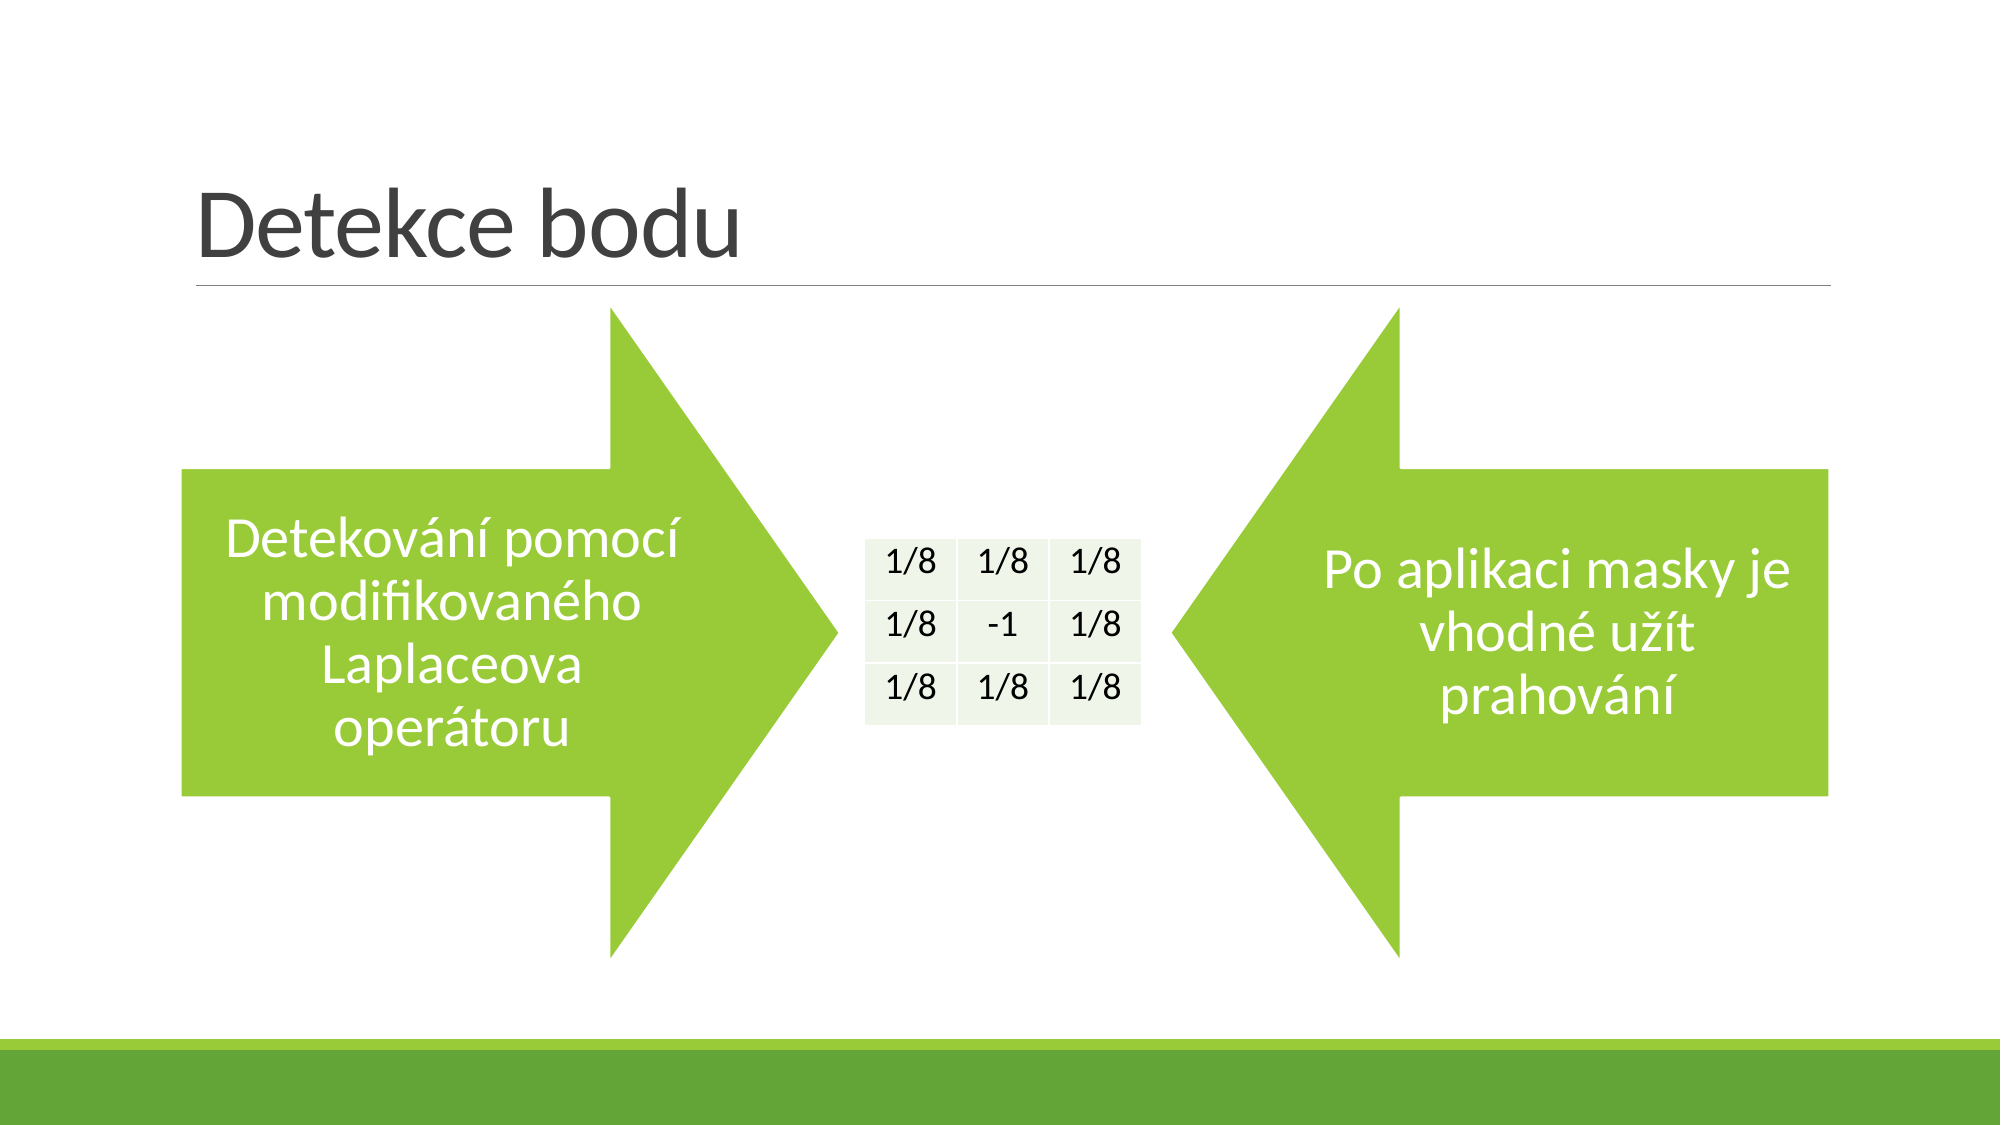

# Detekce bodu
Detekování pomocí modifikovaného Laplaceova operátoru
Po aplikaci masky je vhodné užít prahování
| 1/8 | 1/8 | 1/8 |
| --- | --- | --- |
| 1/8 | -1 | 1/8 |
| 1/8 | 1/8 | 1/8 |